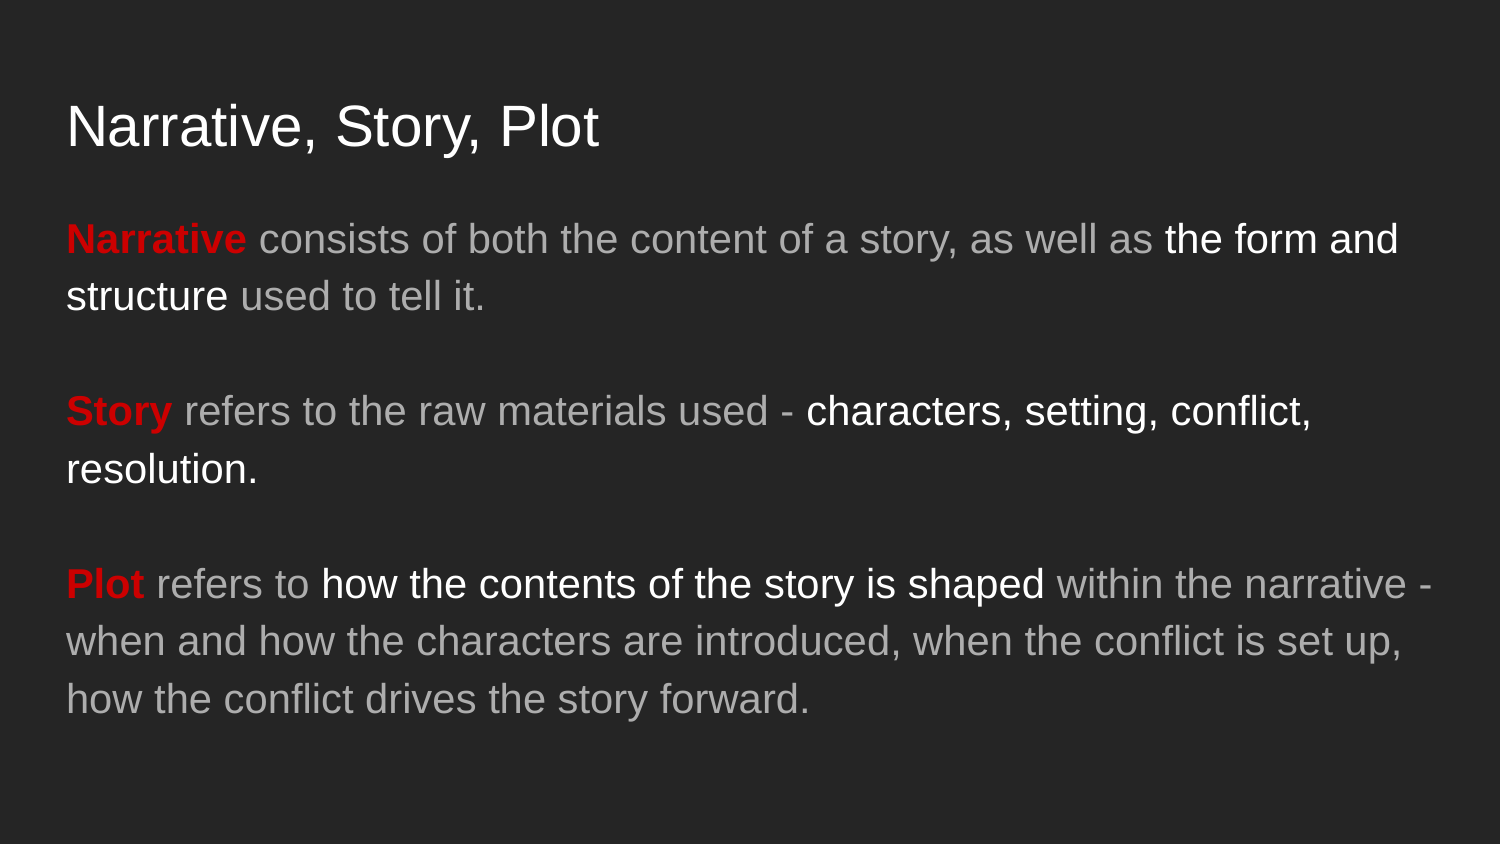

# Narrative, Story, Plot
Narrative consists of both the content of a story, as well as the form and structure used to tell it.
Story refers to the raw materials used - characters, setting, conflict, resolution.
Plot refers to how the contents of the story is shaped within the narrative - when and how the characters are introduced, when the conflict is set up, how the conflict drives the story forward.